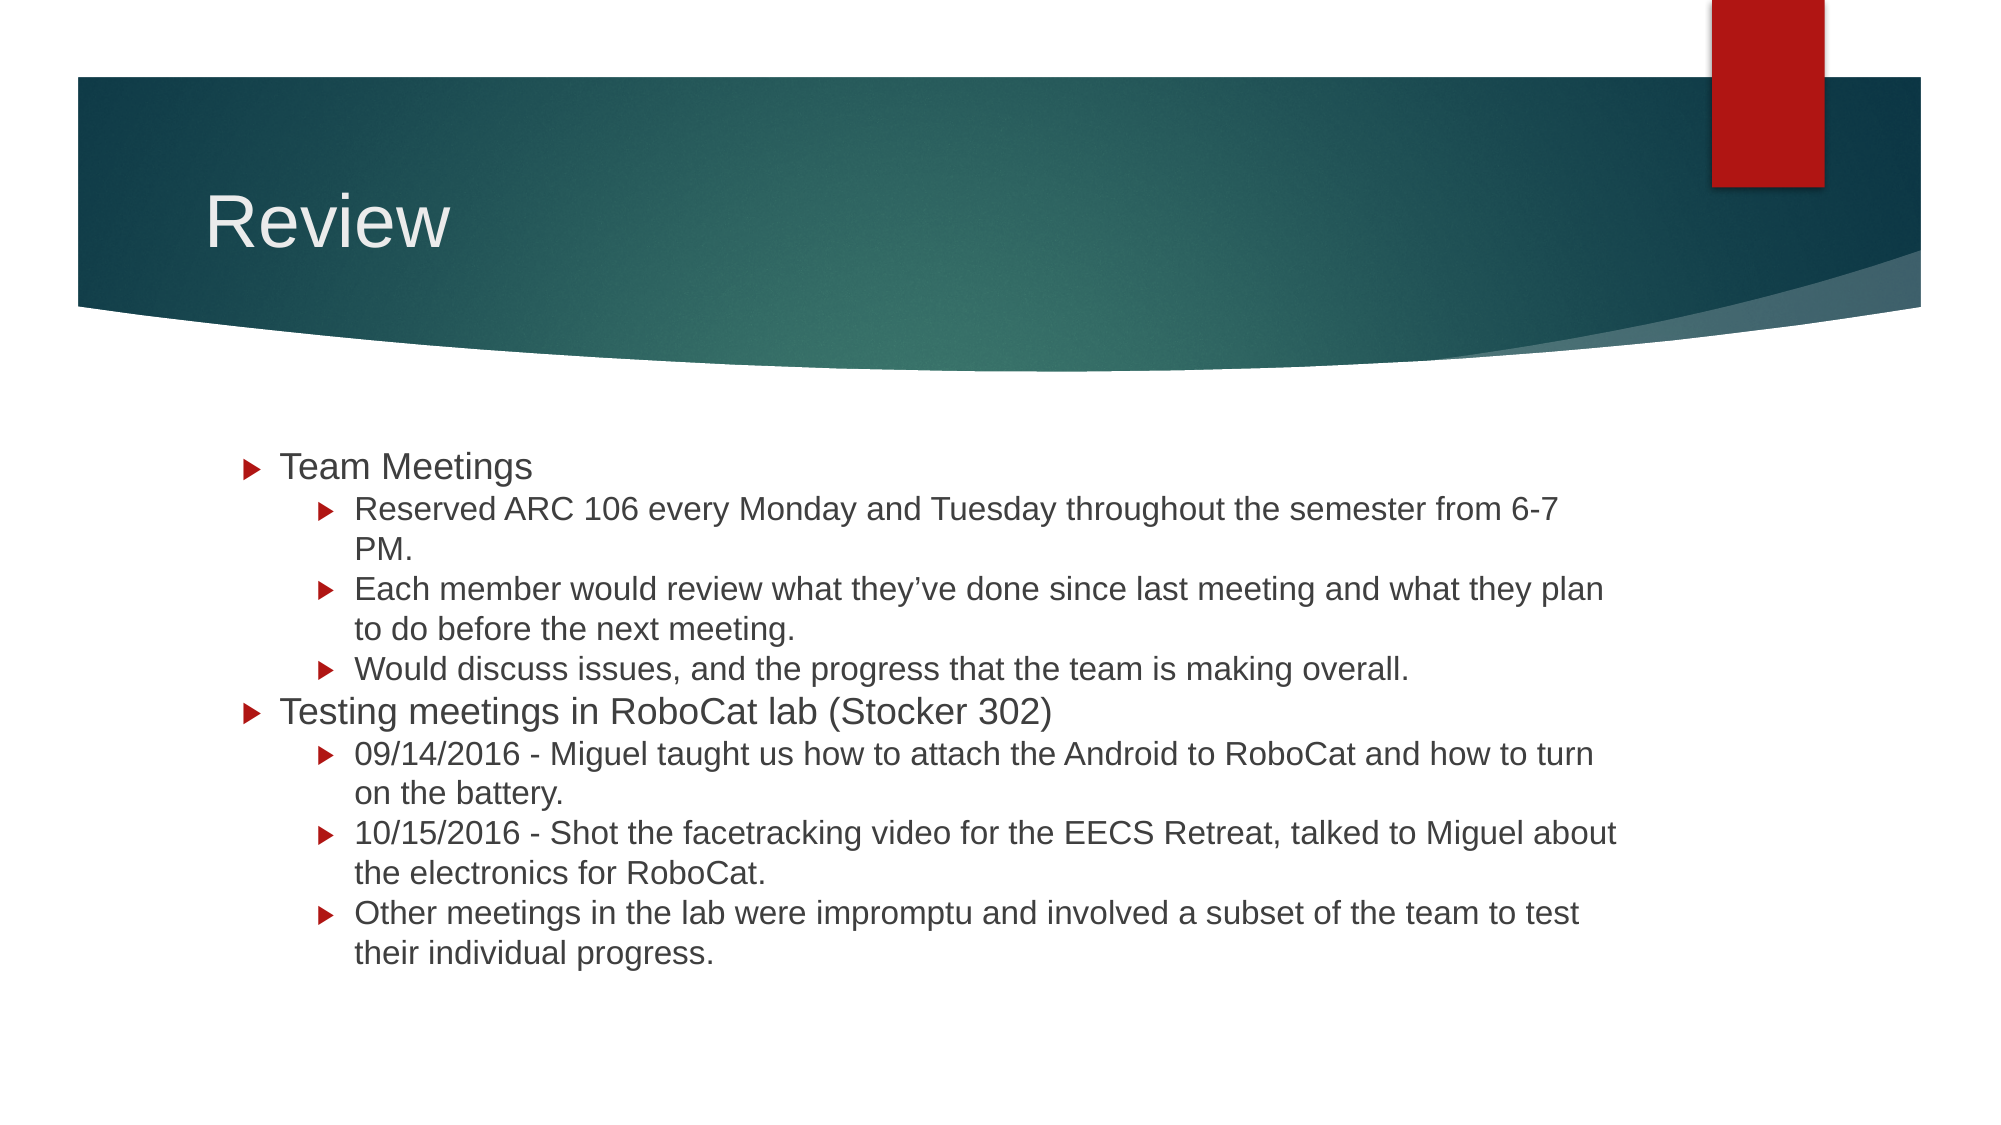

# Review
Team Meetings
Reserved ARC 106 every Monday and Tuesday throughout the semester from 6-7 PM.
Each member would review what they’ve done since last meeting and what they plan to do before the next meeting.
Would discuss issues, and the progress that the team is making overall.
Testing meetings in RoboCat lab (Stocker 302)
09/14/2016 - Miguel taught us how to attach the Android to RoboCat and how to turn on the battery.
10/15/2016 - Shot the facetracking video for the EECS Retreat, talked to Miguel about the electronics for RoboCat.
Other meetings in the lab were impromptu and involved a subset of the team to test their individual progress.